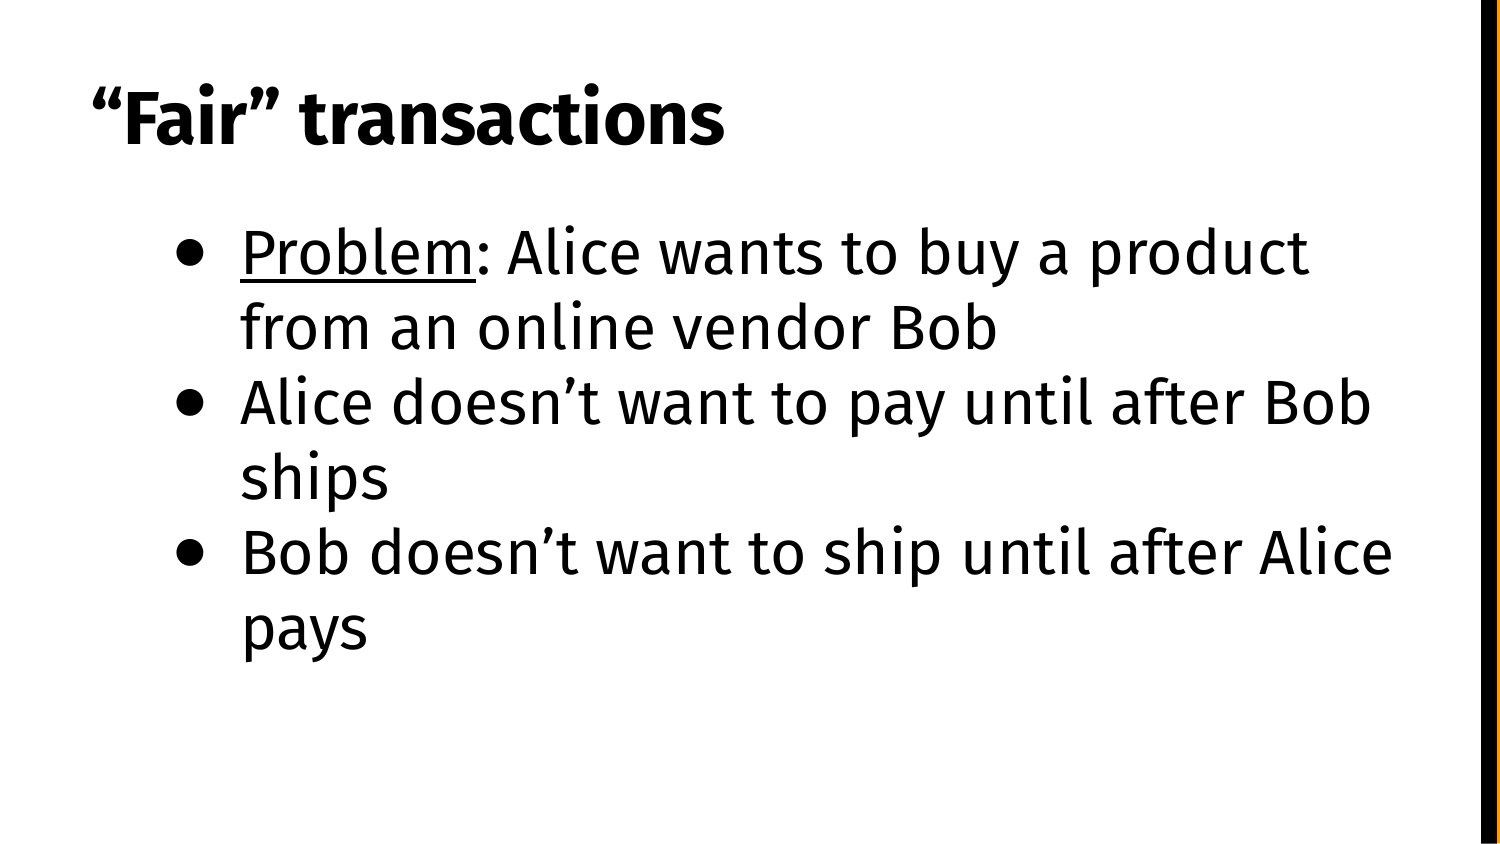

# “Fair” transactions
Problem: Alice wants to buy a product from an online vendor Bob
Alice doesn’t want to pay until after Bob ships
Bob doesn’t want to ship until after Alice pays